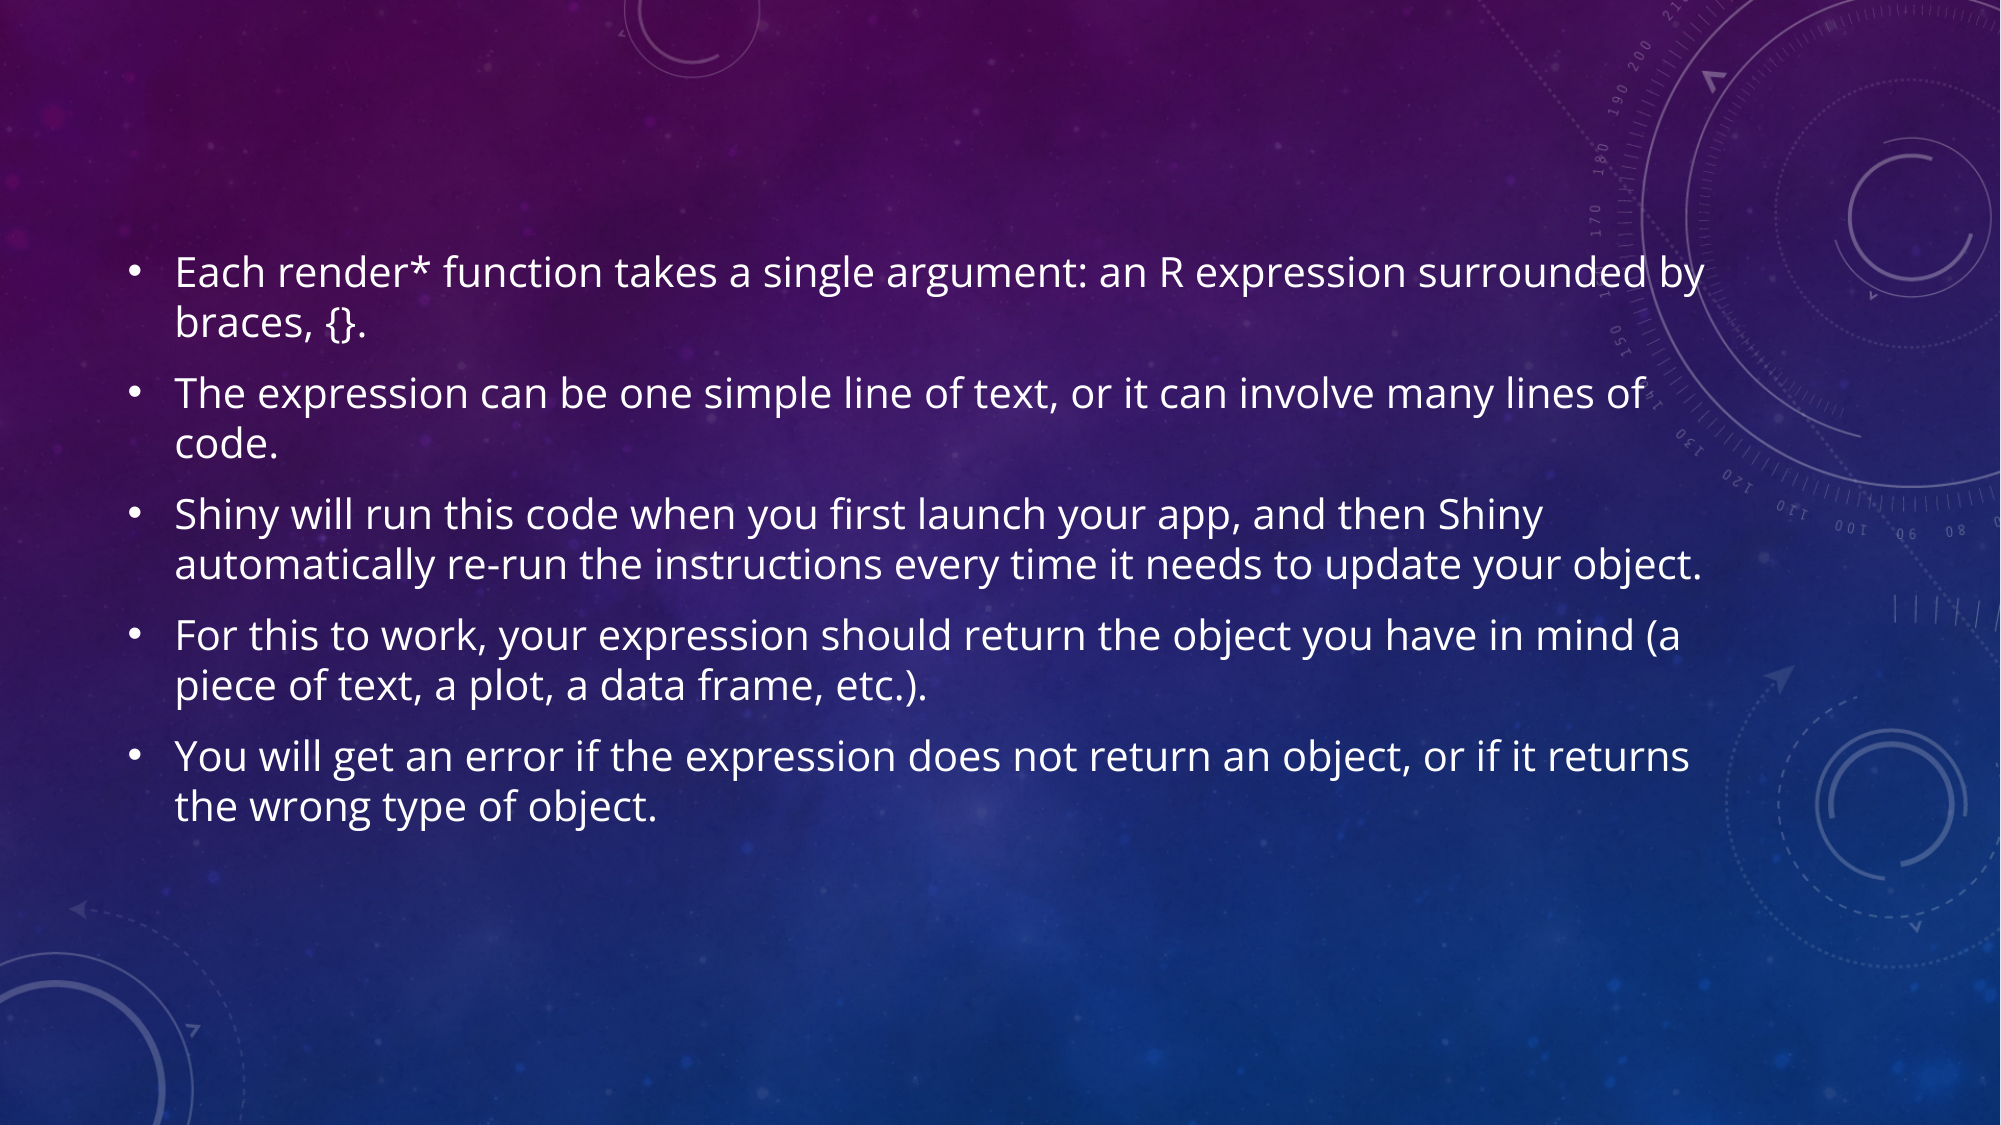

Each render* function takes a single argument: an R expression surrounded by braces, {}.
The expression can be one simple line of text, or it can involve many lines of code.
Shiny will run this code when you first launch your app, and then Shiny automatically re-run the instructions every time it needs to update your object.
For this to work, your expression should return the object you have in mind (a piece of text, a plot, a data frame, etc.).
You will get an error if the expression does not return an object, or if it returns the wrong type of object.